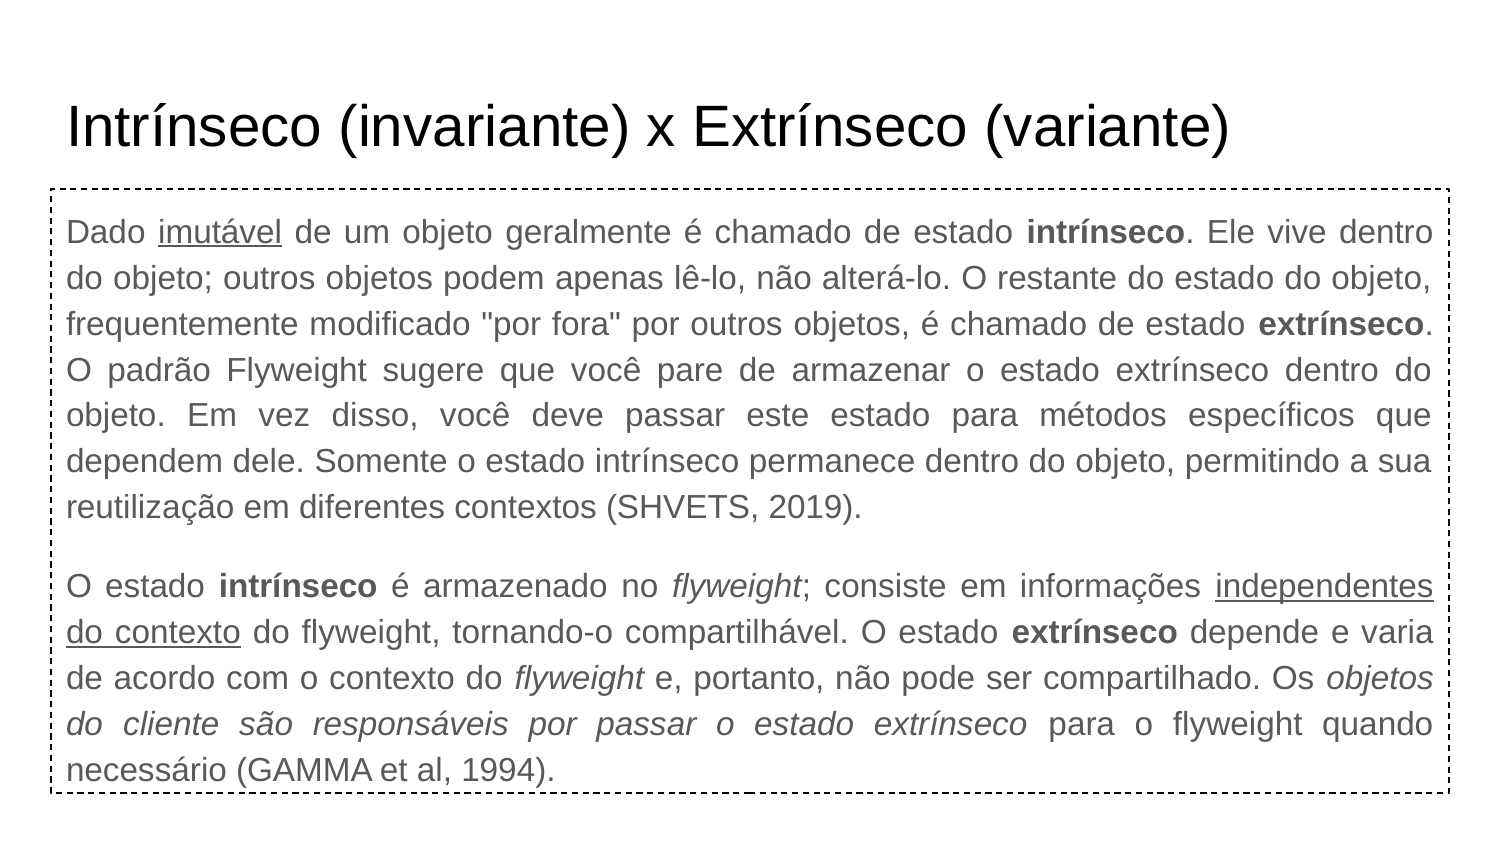

# Intrínseco (invariante) x Extrínseco (variante)
Dado imutável de um objeto geralmente é chamado de estado intrínseco. Ele vive dentro do objeto; outros objetos podem apenas lê-lo, não alterá-lo. O restante do estado do objeto, frequentemente modificado "por fora" por outros objetos, é chamado de estado extrínseco. O padrão Flyweight sugere que você pare de armazenar o estado extrínseco dentro do objeto. Em vez disso, você deve passar este estado para métodos específicos que dependem dele. Somente o estado intrínseco permanece dentro do objeto, permitindo a sua reutilização em diferentes contextos (SHVETS, 2019).
O estado intrínseco é armazenado no flyweight; consiste em informações independentes do contexto do flyweight, tornando-o compartilhável. O estado extrínseco depende e varia de acordo com o contexto do flyweight e, portanto, não pode ser compartilhado. Os objetos do cliente são responsáveis por passar o estado extrínseco para o flyweight quando necessário (GAMMA et al, 1994).